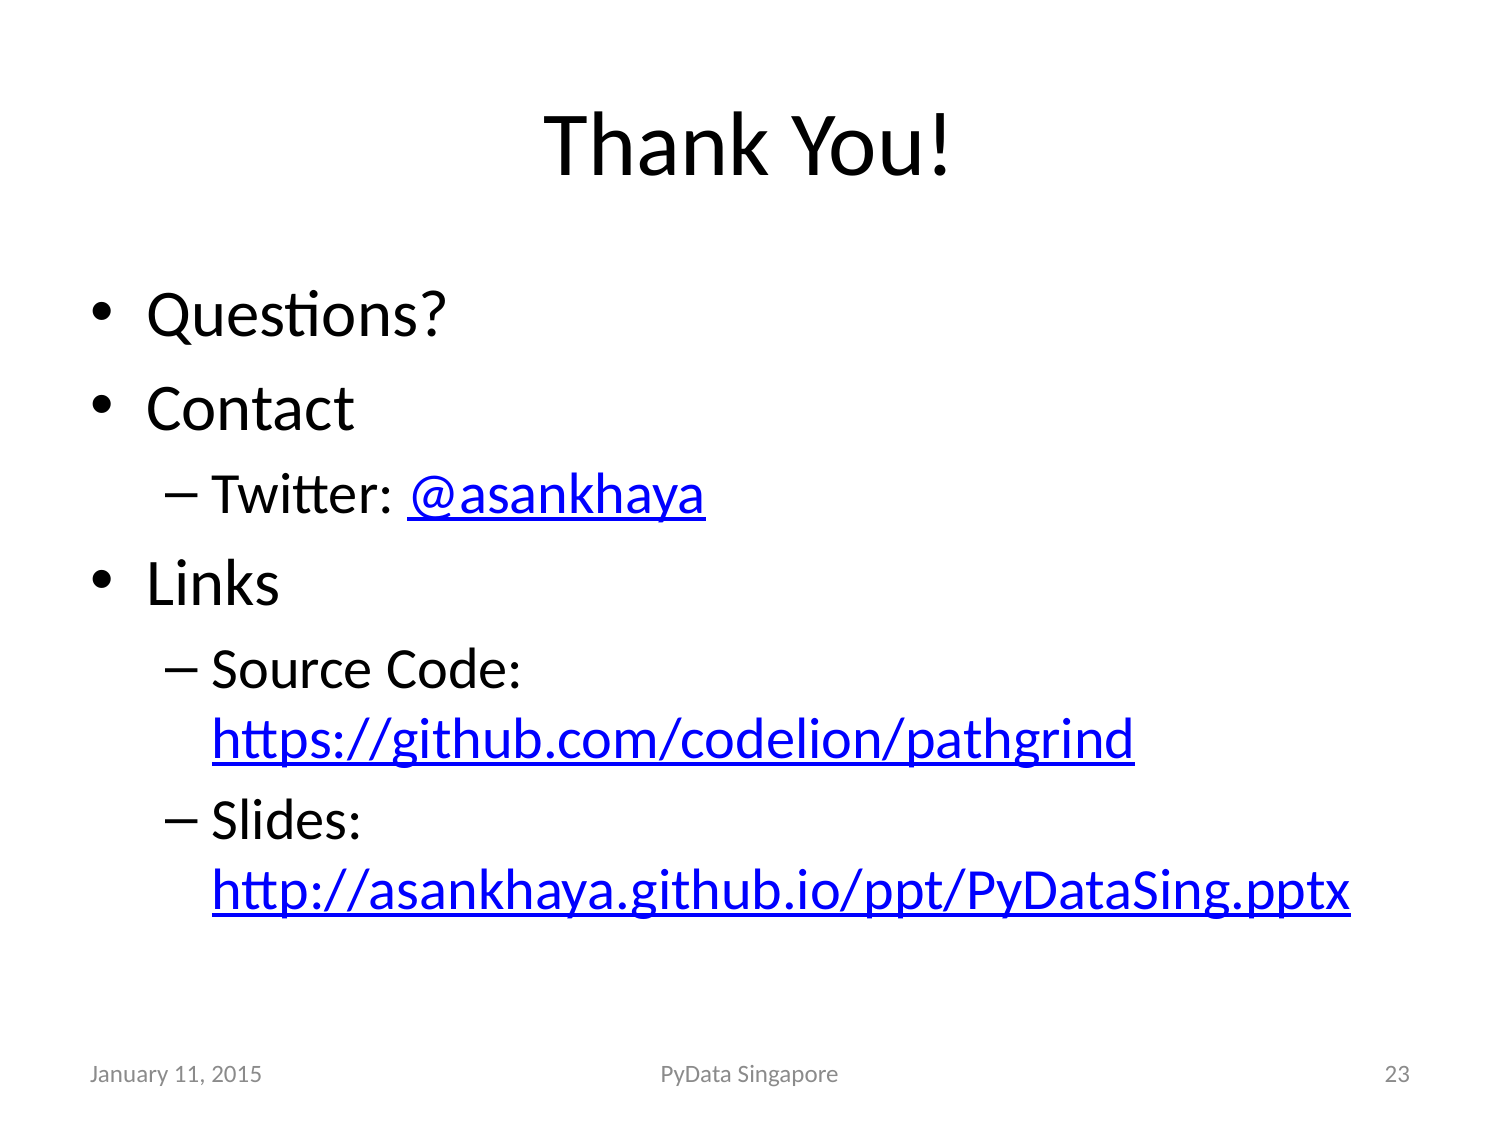

# Thank You!
Questions?
Contact
Twitter: @asankhaya
Links
Source Code:
https://github.com/codelion/pathgrind
Slides:
http://asankhaya.github.io/ppt/PyDataSing.pptx
January 11, 2015
PyData Singapore
23